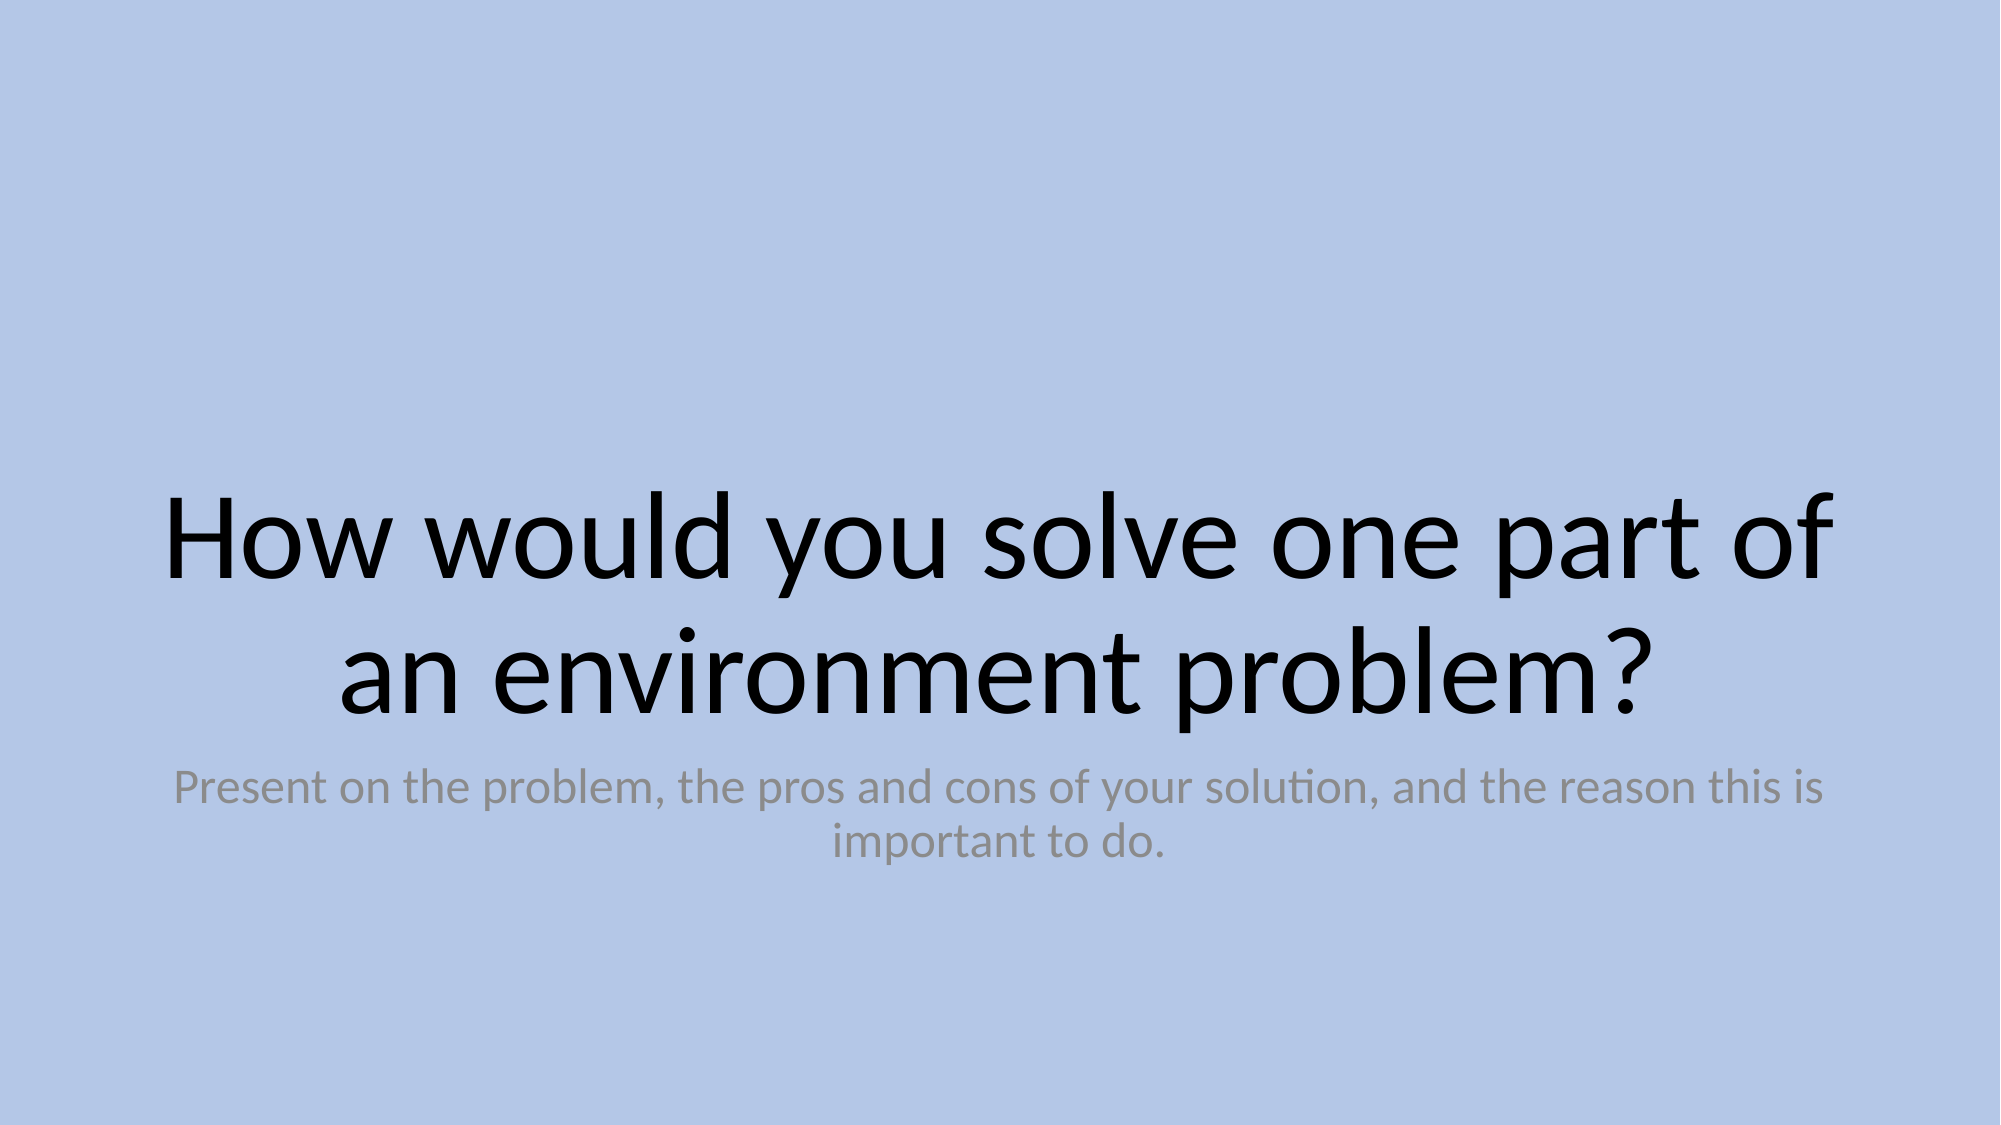

# How would you solve one part of an environment problem?
Present on the problem, the pros and cons of your solution, and the reason this is important to do.